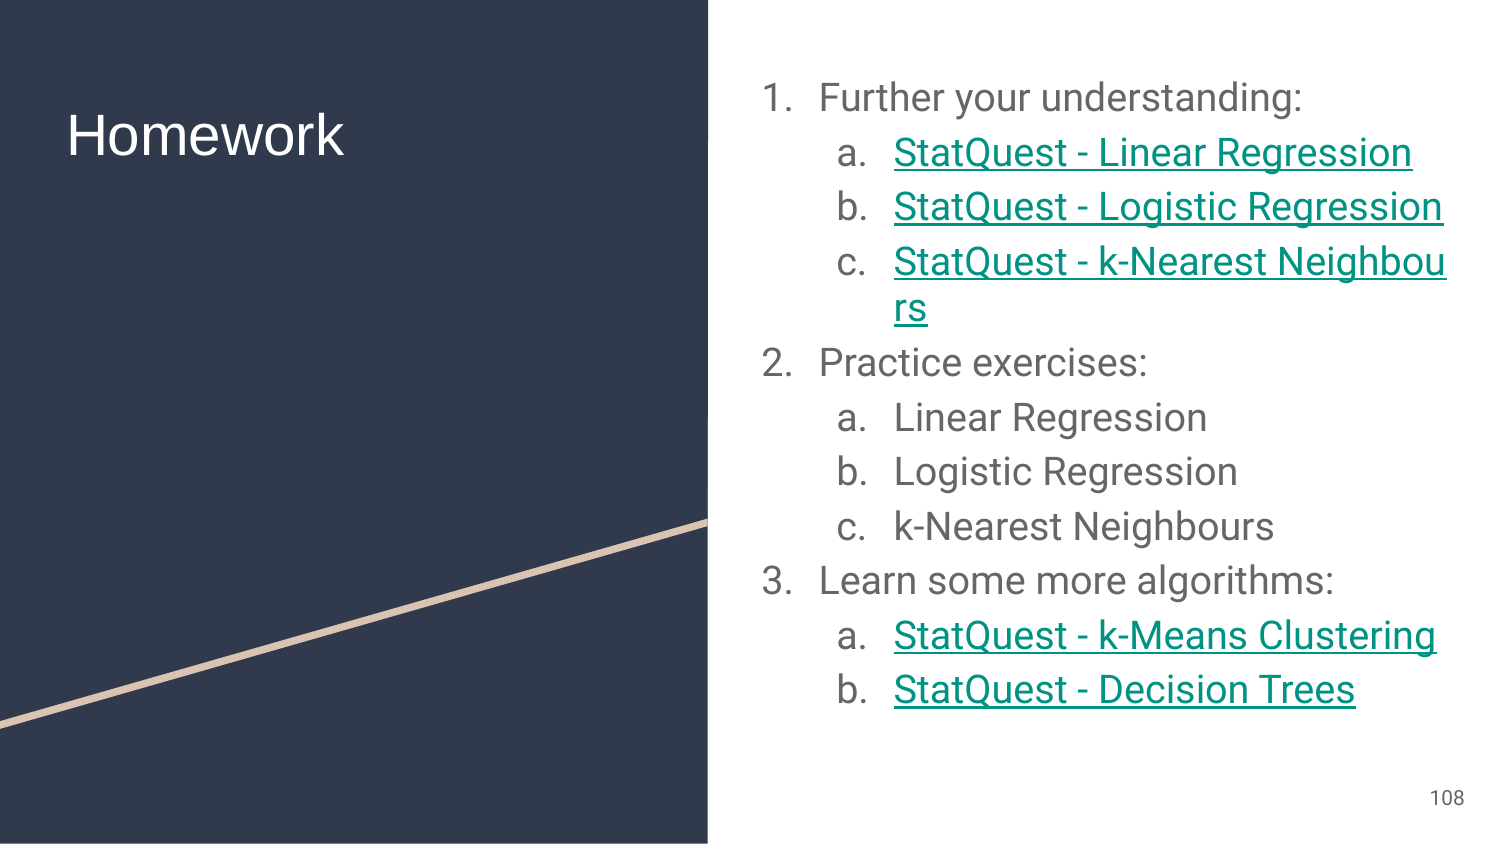

Further your understanding:
StatQuest - Linear Regression
StatQuest - Logistic Regression
StatQuest - k-Nearest Neighbours
Practice exercises:
Linear Regression
Logistic Regression
k-Nearest Neighbours
Learn some more algorithms:
StatQuest - k-Means Clustering
StatQuest - Decision Trees
# Homework
108